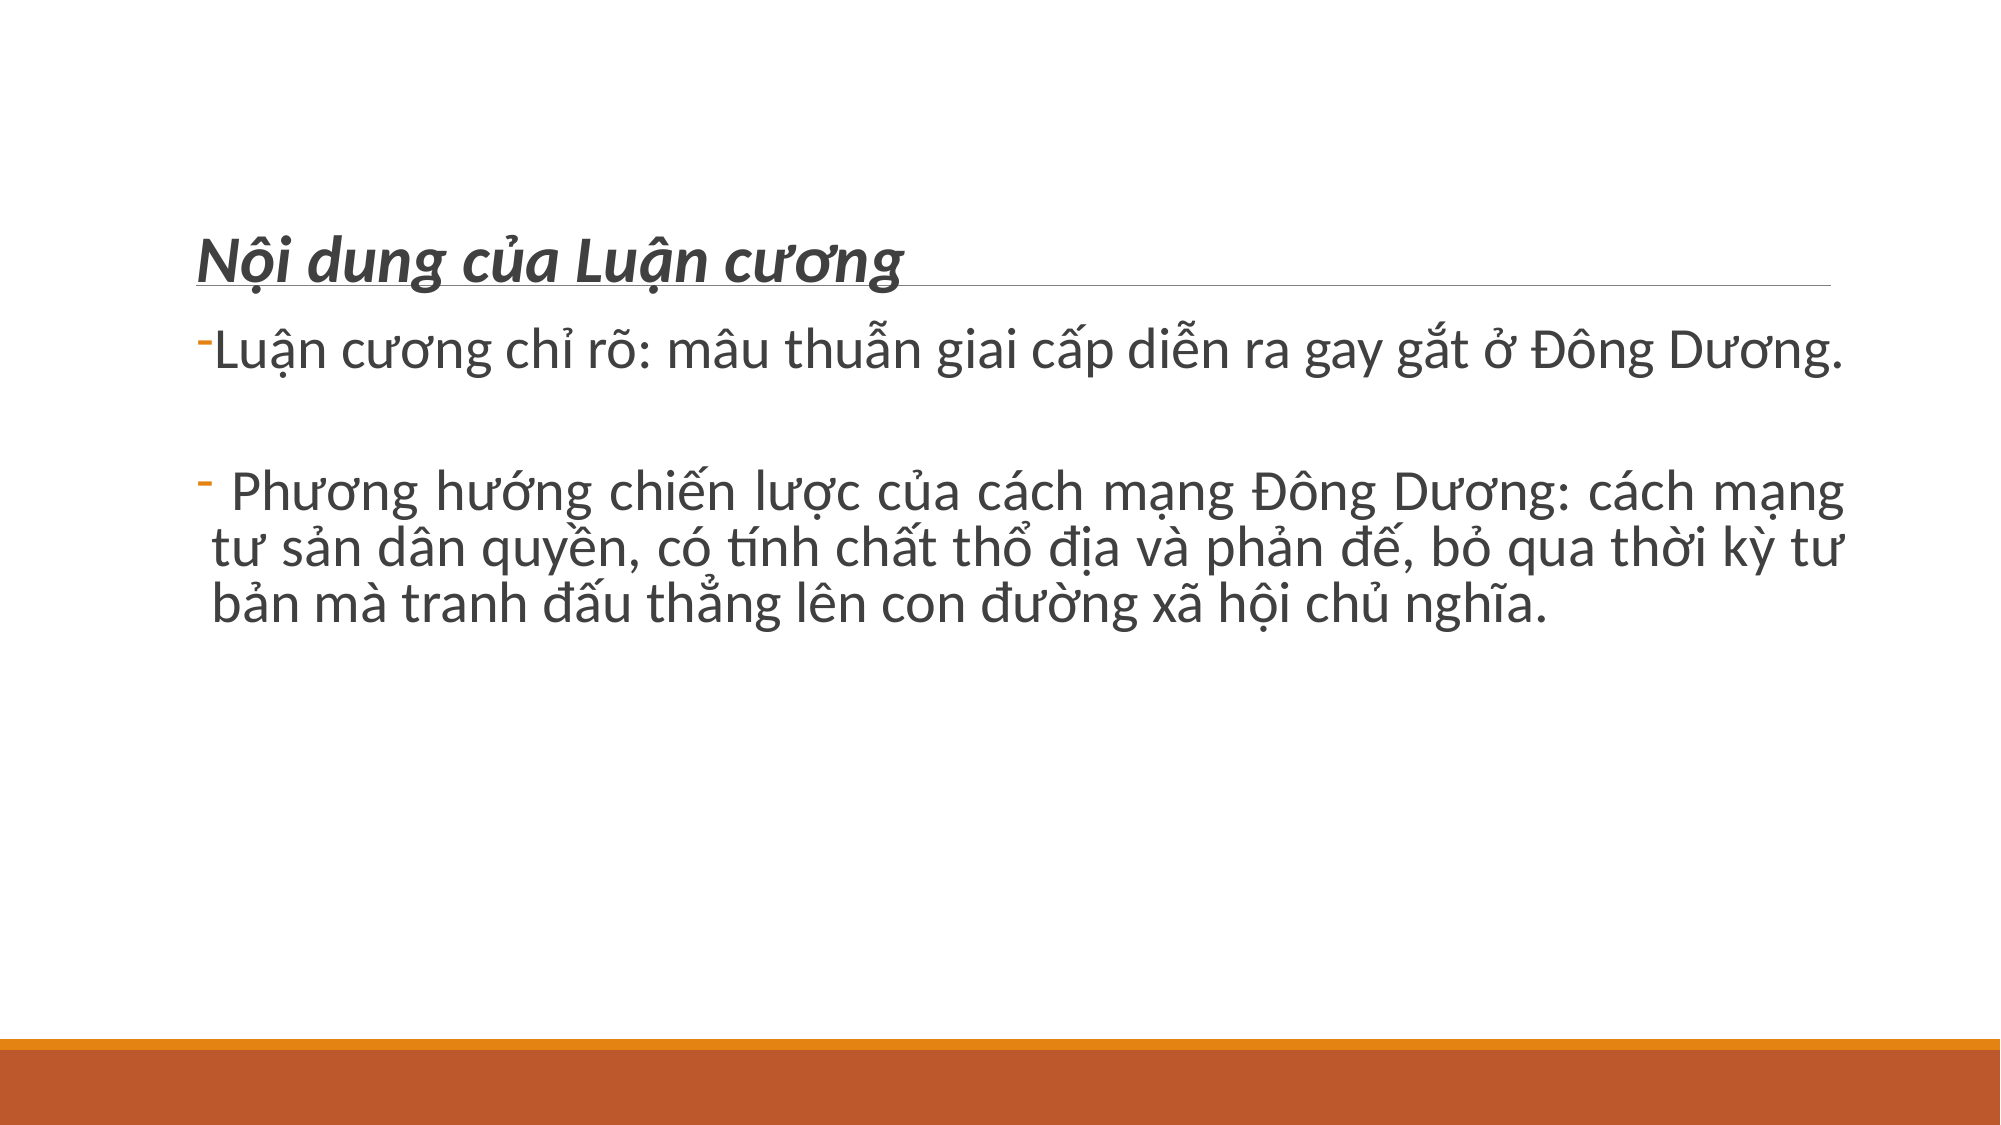

Nội dung của Luận cương
Luận cương chỉ rõ: mâu thuẫn giai cấp diễn ra gay gắt ở Đông Dương.
 Phương hướng chiến lược của cách mạng Đông Dương: cách mạng tư sản dân quyền, có tính chất thổ địa và phản đế, bỏ qua thời kỳ tư bản mà tranh đấu thẳng lên con đường xã hội chủ nghĩa.